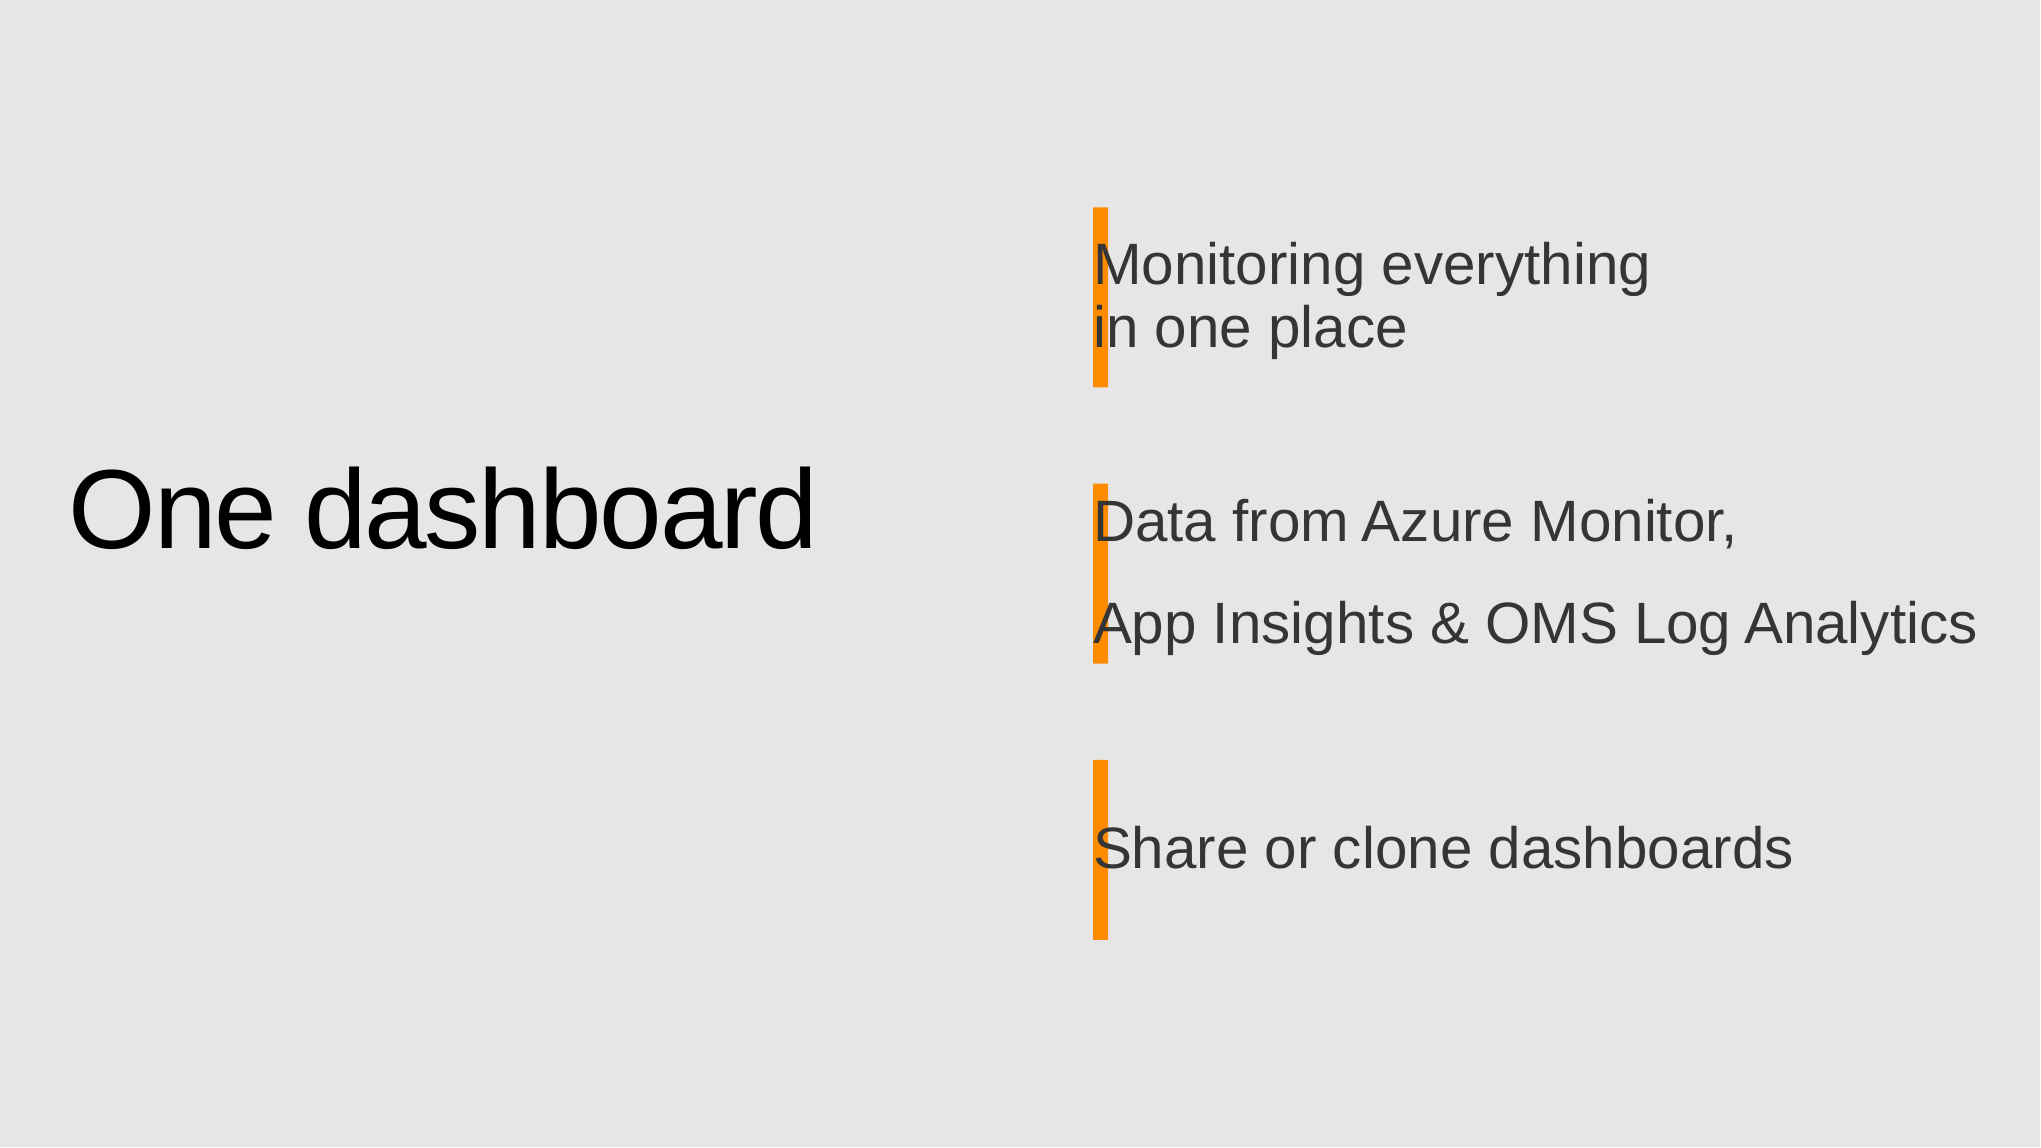

Monitoring everything
in one place
# One dashboard
Data from Azure Monitor,
App Insights & OMS Log Analytics
Share or clone dashboards